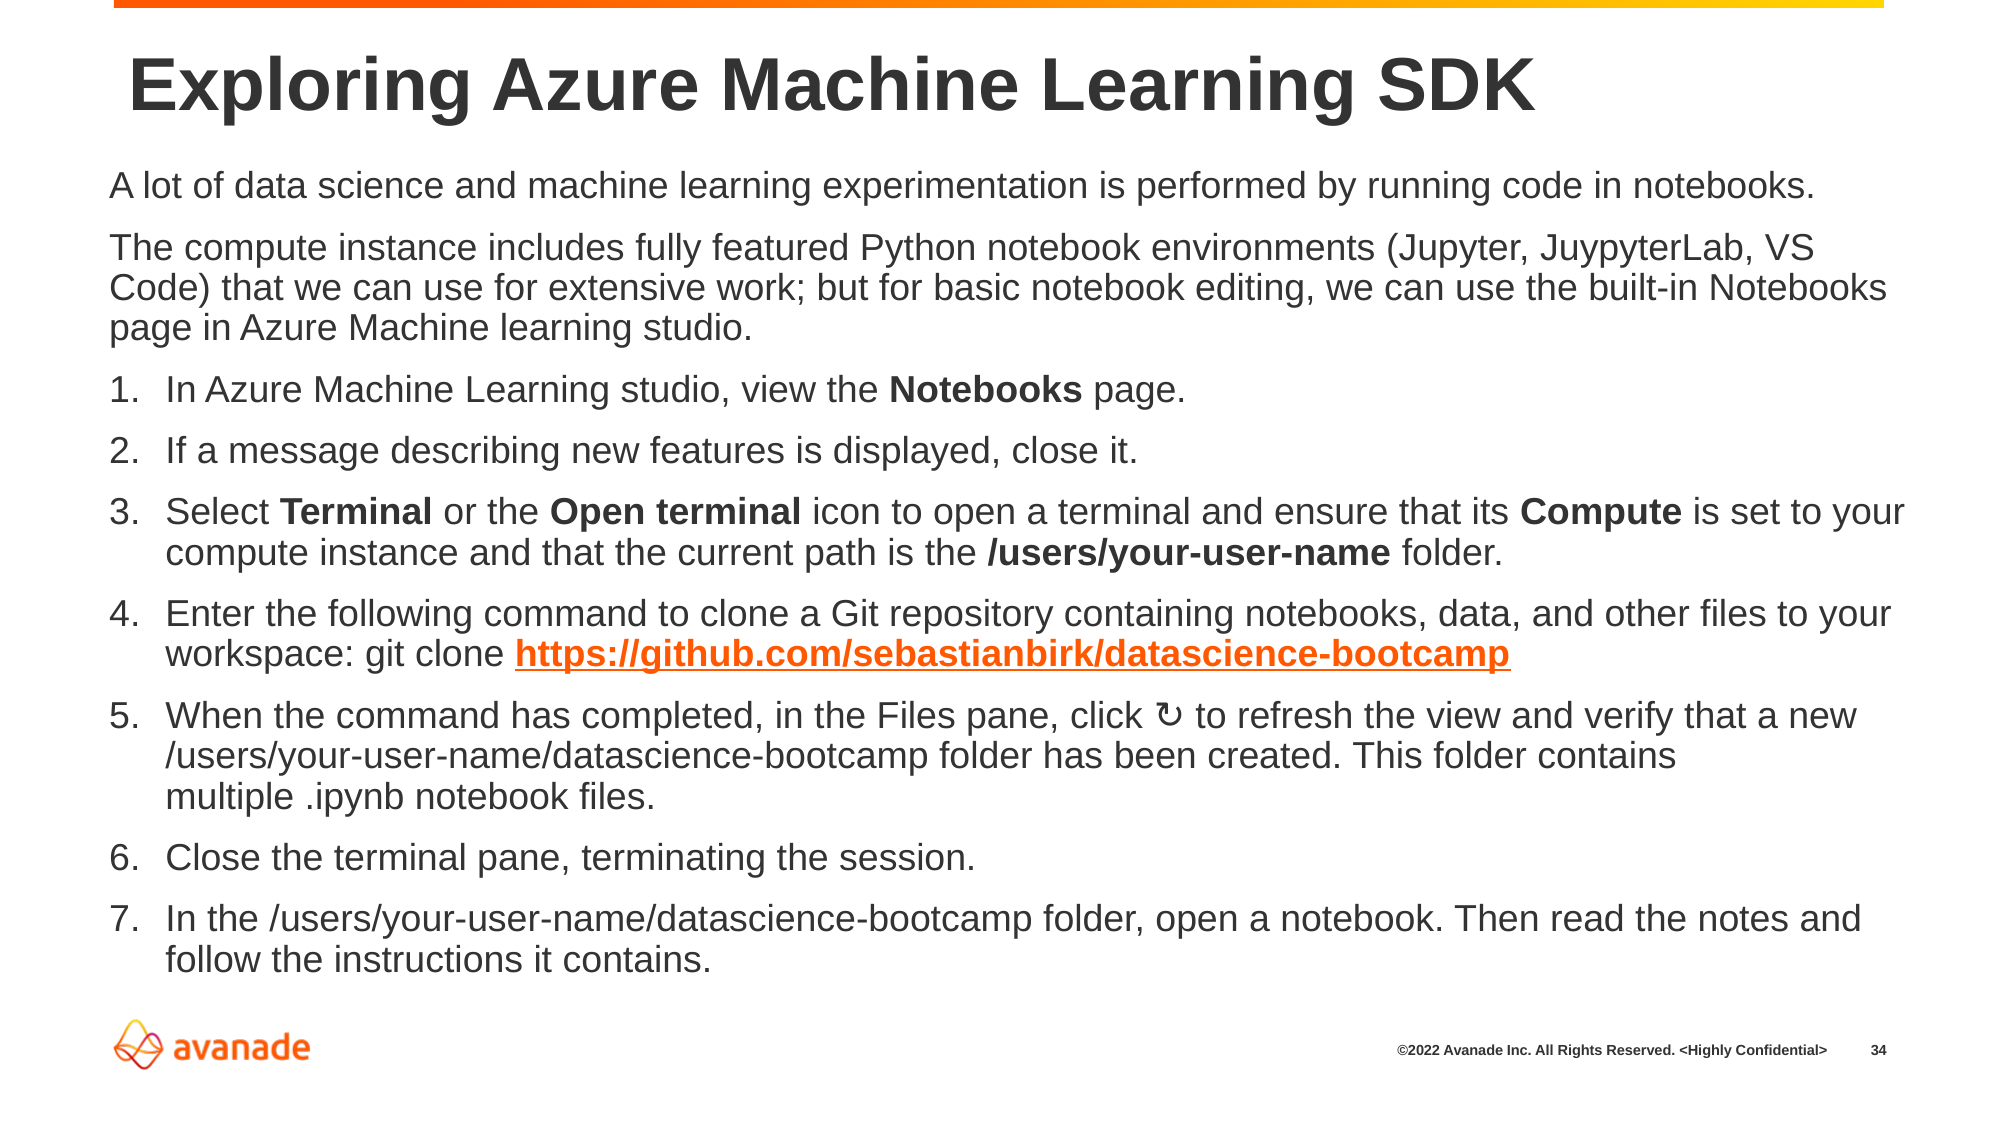

# Exploring Azure Machine Learning SDK
A lot of data science and machine learning experimentation is performed by running code in notebooks.
The compute instance includes fully featured Python notebook environments (Jupyter, JuypyterLab, VS Code) that we can use for extensive work; but for basic notebook editing, we can use the built-in Notebooks page in Azure Machine learning studio.
In Azure Machine Learning studio, view the Notebooks page.
If a message describing new features is displayed, close it.
Select Terminal or the Open terminal icon to open a terminal and ensure that its Compute is set to your compute instance and that the current path is the /users/your-user-name folder.
Enter the following command to clone a Git repository containing notebooks, data, and other files to your workspace: git clone https://github.com/sebastianbirk/datascience-bootcamp
When the command has completed, in the Files pane, click ↻ to refresh the view and verify that a new /users/your-user-name/datascience-bootcamp folder has been created. This folder contains multiple .ipynb notebook files.
Close the terminal pane, terminating the session.
In the /users/your-user-name/datascience-bootcamp folder, open a notebook. Then read the notes and follow the instructions it contains.